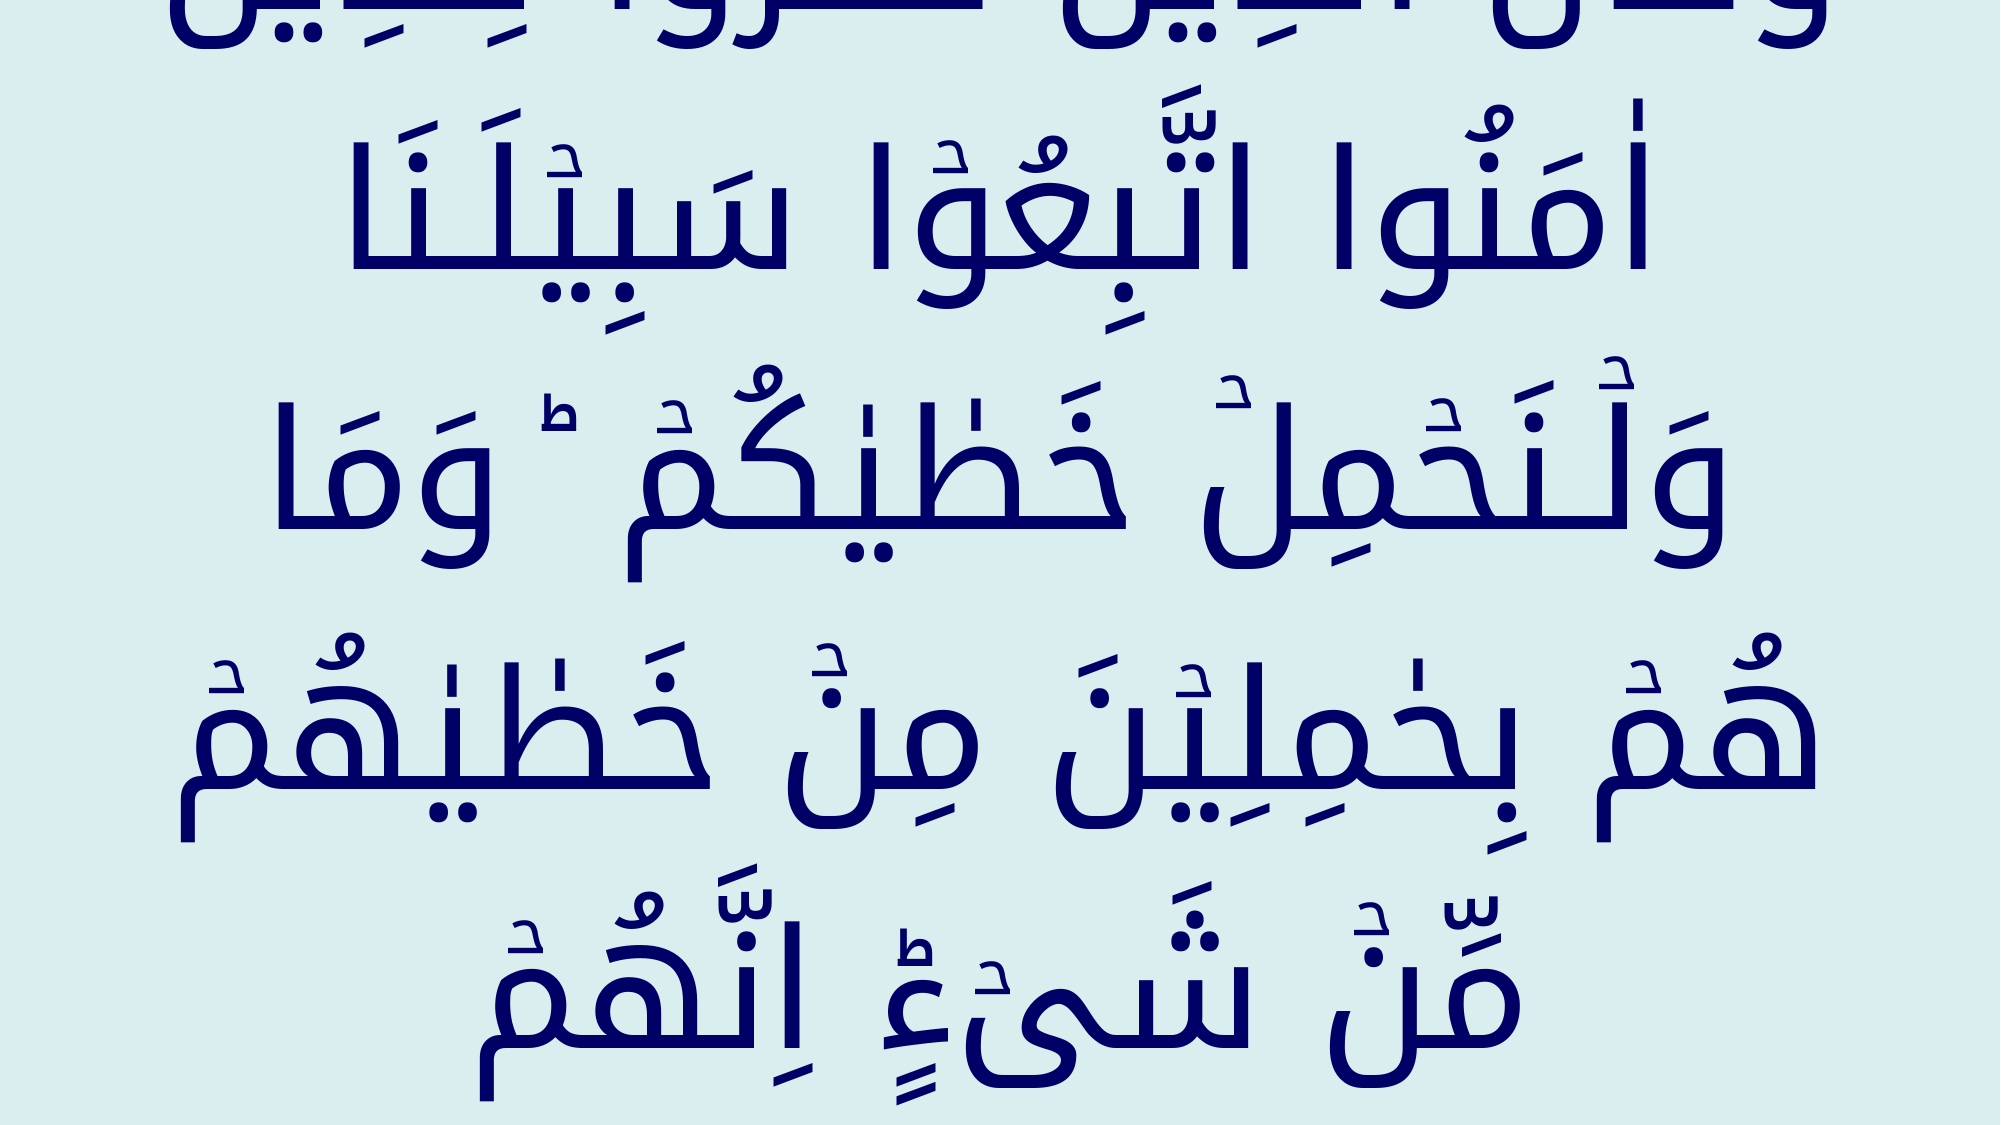

وَقَالَ الَّذِيۡنَ كَفَرُوۡا لِلَّذِيۡنَ اٰمَنُوا اتَّبِعُوۡا سَبِيۡلَـنَا وَلۡـنَحۡمِلۡ خَطٰيٰكُمۡ ؕ وَمَا هُمۡ بِحٰمِلِيۡنَ مِنۡ خَطٰيٰهُمۡ مِّنۡ شَىۡءٍ‌ؕ اِنَّهُمۡ لَـكٰذِبُوۡنَ‏﴿﻿۱۲﻿﴾